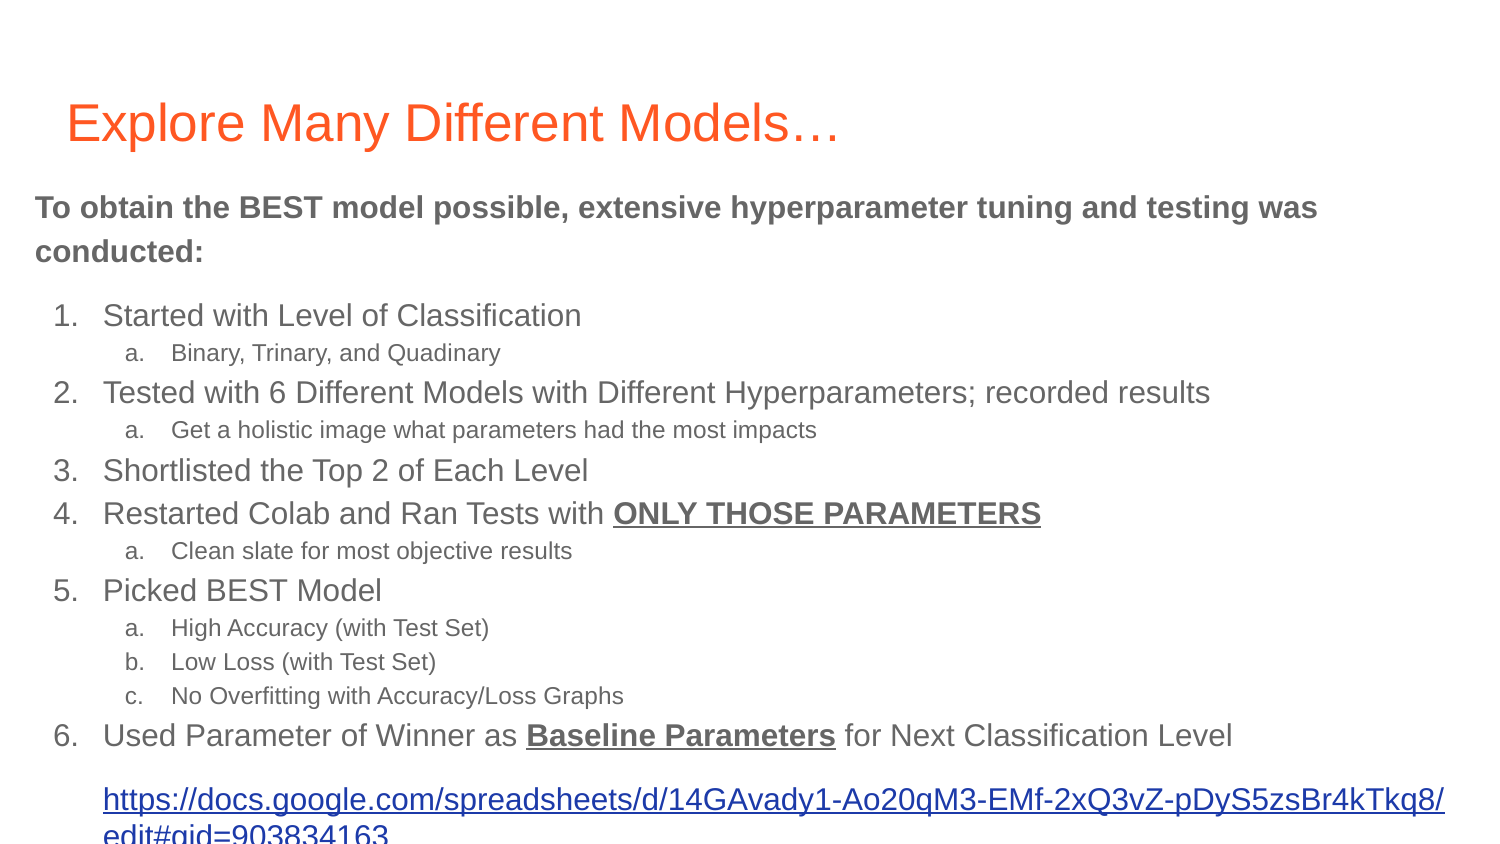

# Explore Many Different Models…
To obtain the BEST model possible, extensive hyperparameter tuning and testing was conducted:
Started with Level of Classification
Binary, Trinary, and Quadinary
Tested with 6 Different Models with Different Hyperparameters; recorded results
Get a holistic image what parameters had the most impacts
Shortlisted the Top 2 of Each Level
Restarted Colab and Ran Tests with ONLY THOSE PARAMETERS
Clean slate for most objective results
Picked BEST Model
High Accuracy (with Test Set)
Low Loss (with Test Set)
No Overfitting with Accuracy/Loss Graphs
Used Parameter of Winner as Baseline Parameters for Next Classification Level
https://docs.google.com/spreadsheets/d/14GAvady1-Ao20qM3-EMf-2xQ3vZ-pDyS5zsBr4kTkq8/edit#gid=903834163